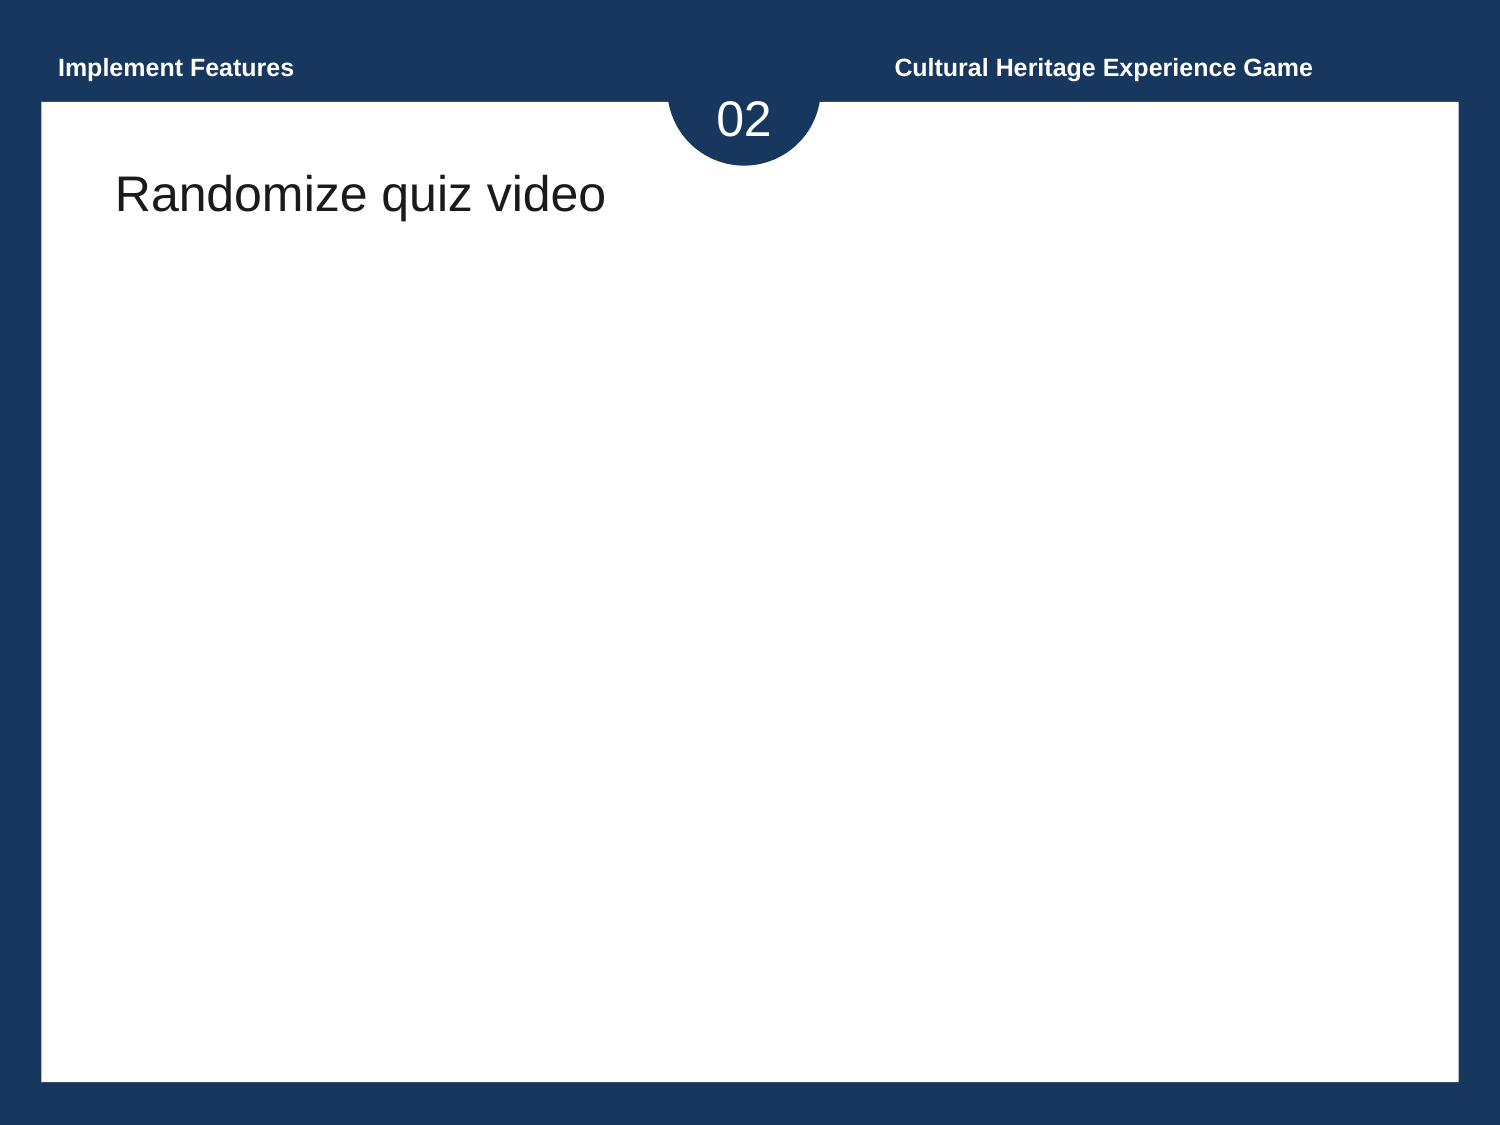

Implement Features
Cultural Heritage Experience Game
02

Randomize quiz video